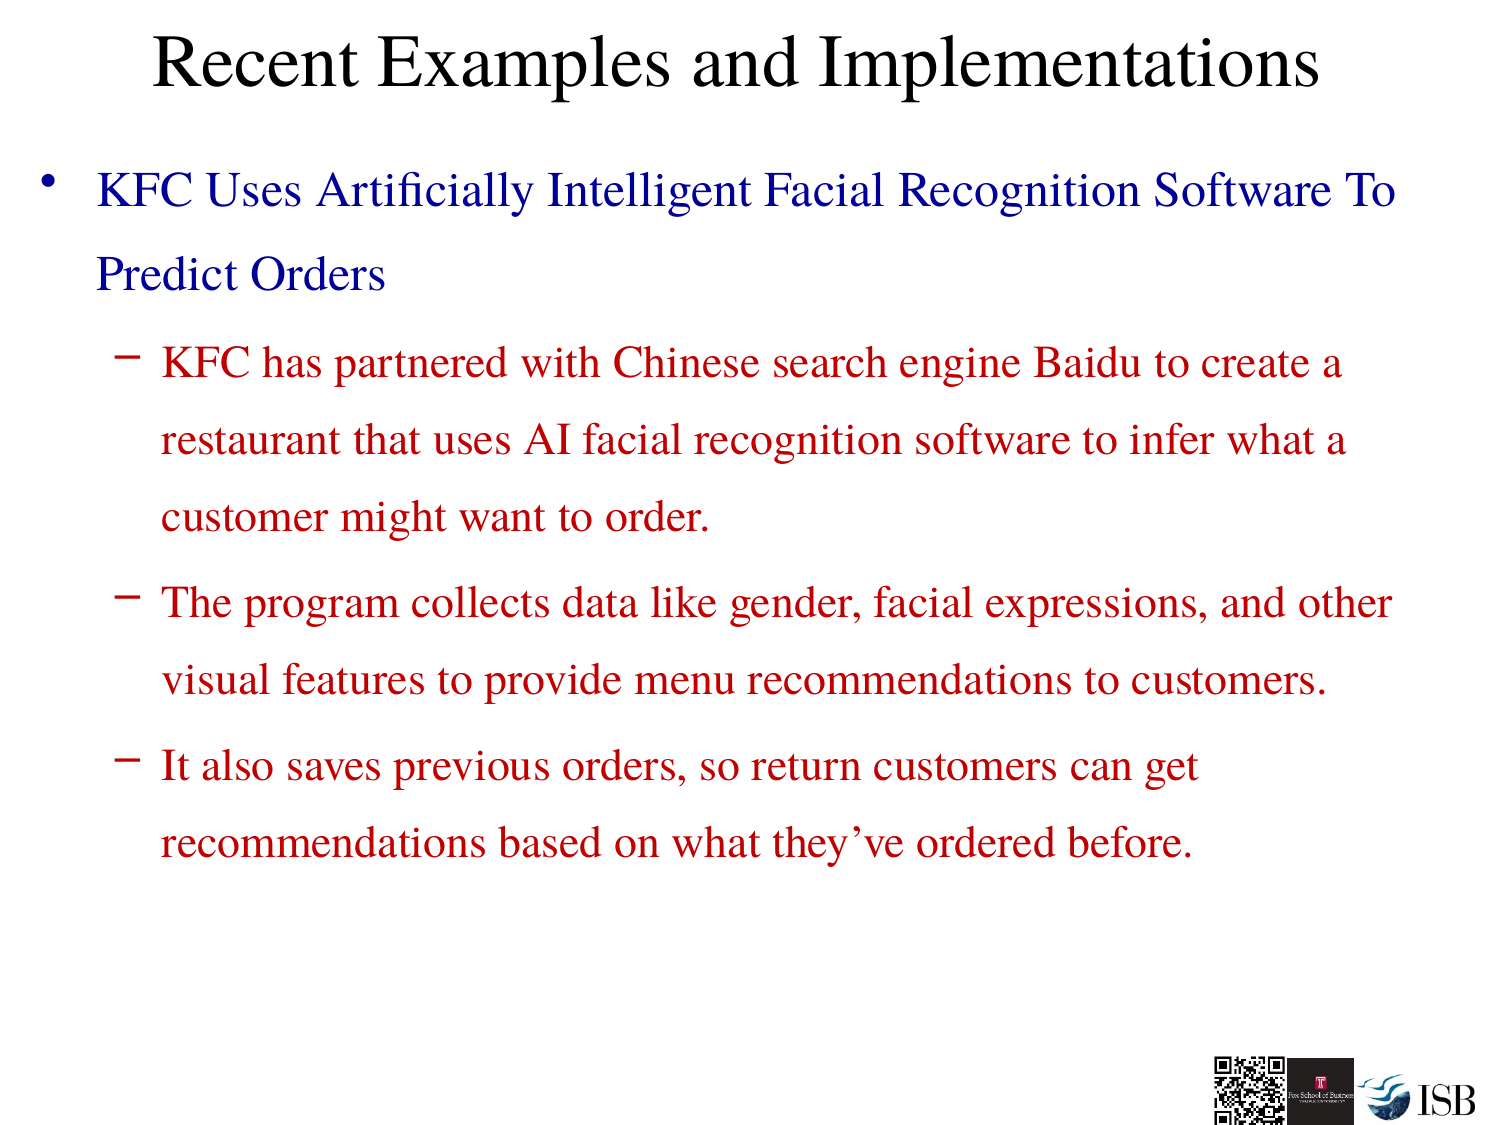

# Recent Examples and Implementations
KFC Uses Artificially Intelligent Facial Recognition Software To Predict Orders
KFC has partnered with Chinese search engine Baidu to create a restaurant that uses AI facial recognition software to infer what a customer might want to order.
The program collects data like gender, facial expressions, and other visual features to provide menu recommendations to customers.
It also saves previous orders, so return customers can get recommendations based on what they’ve ordered before.